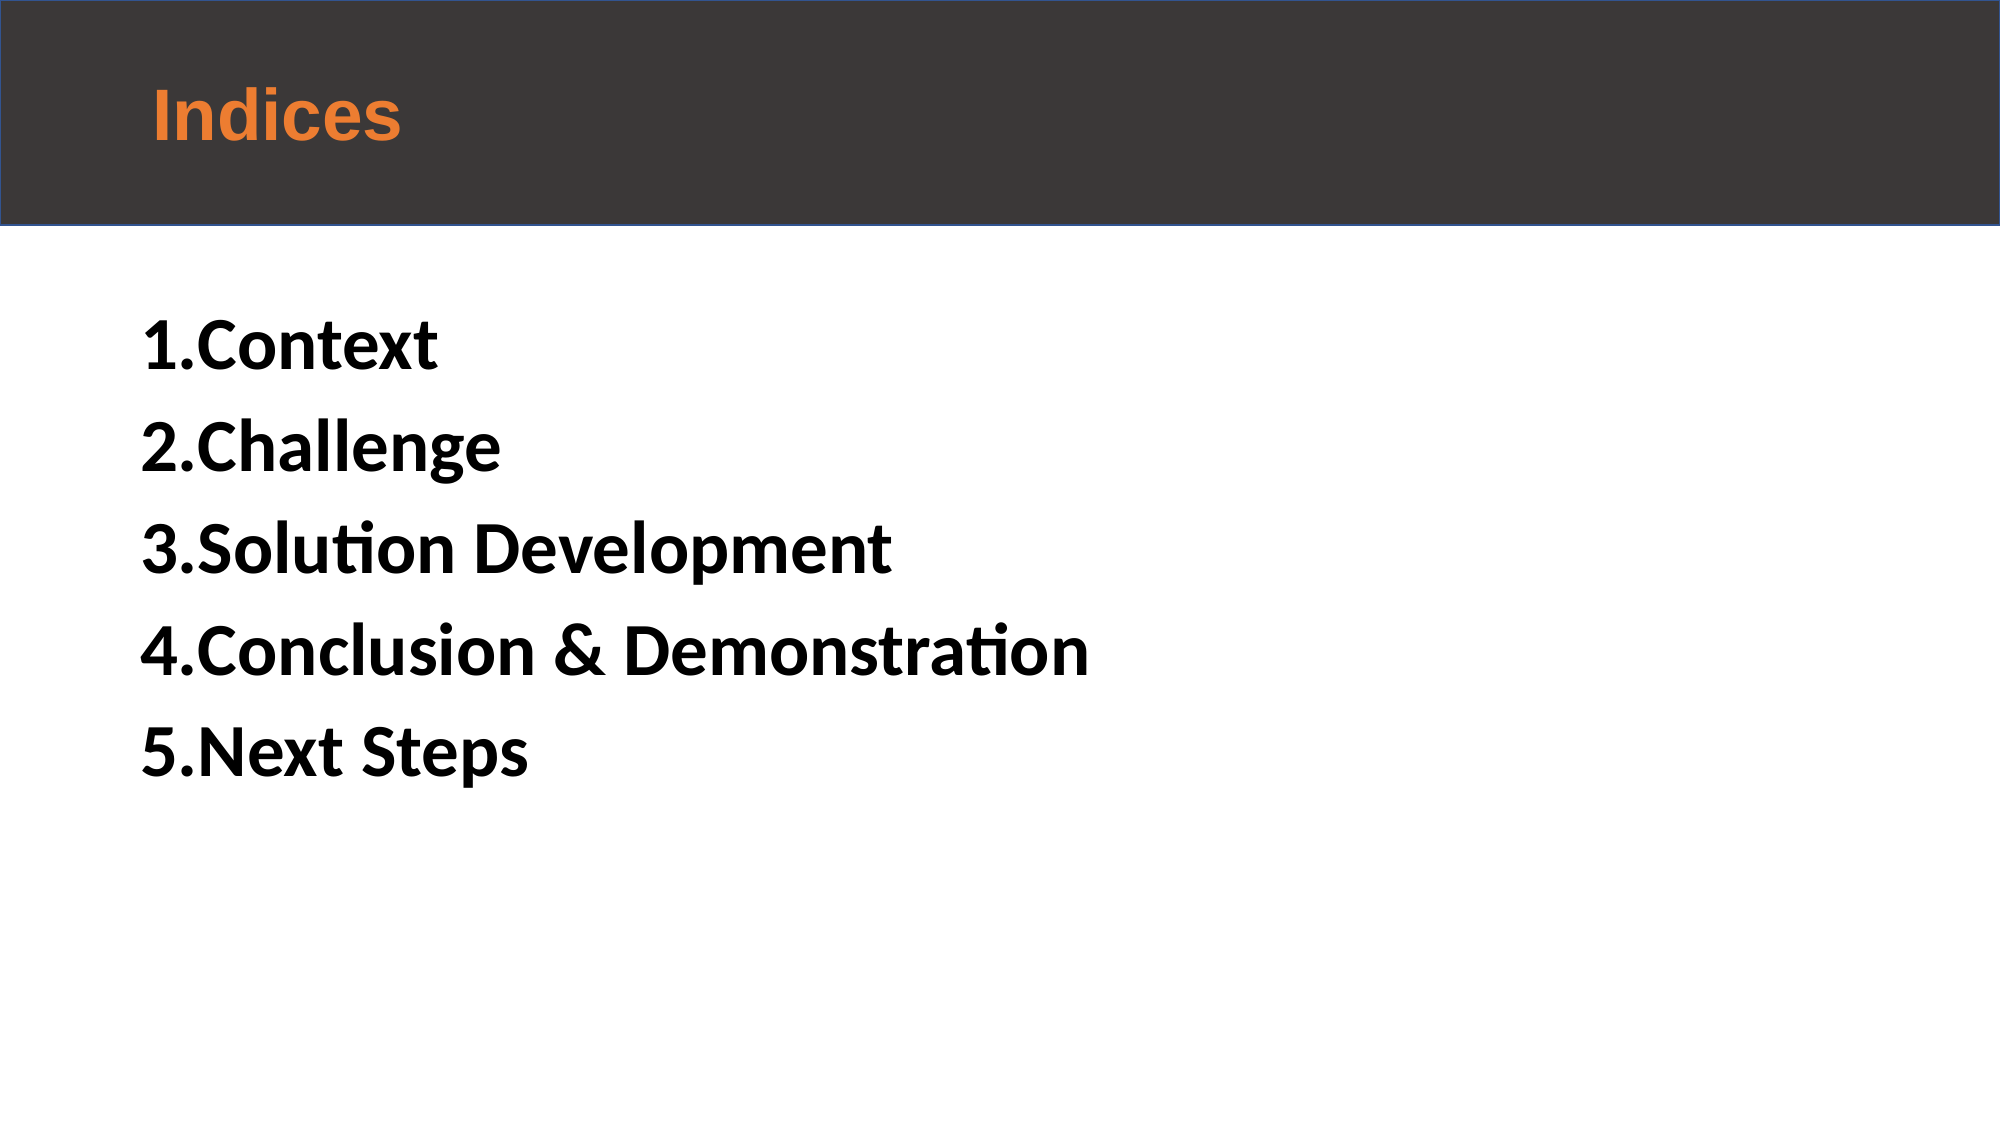

# Indices
Context
Challenge
Solution Development
Conclusion & Demonstration
Next Steps